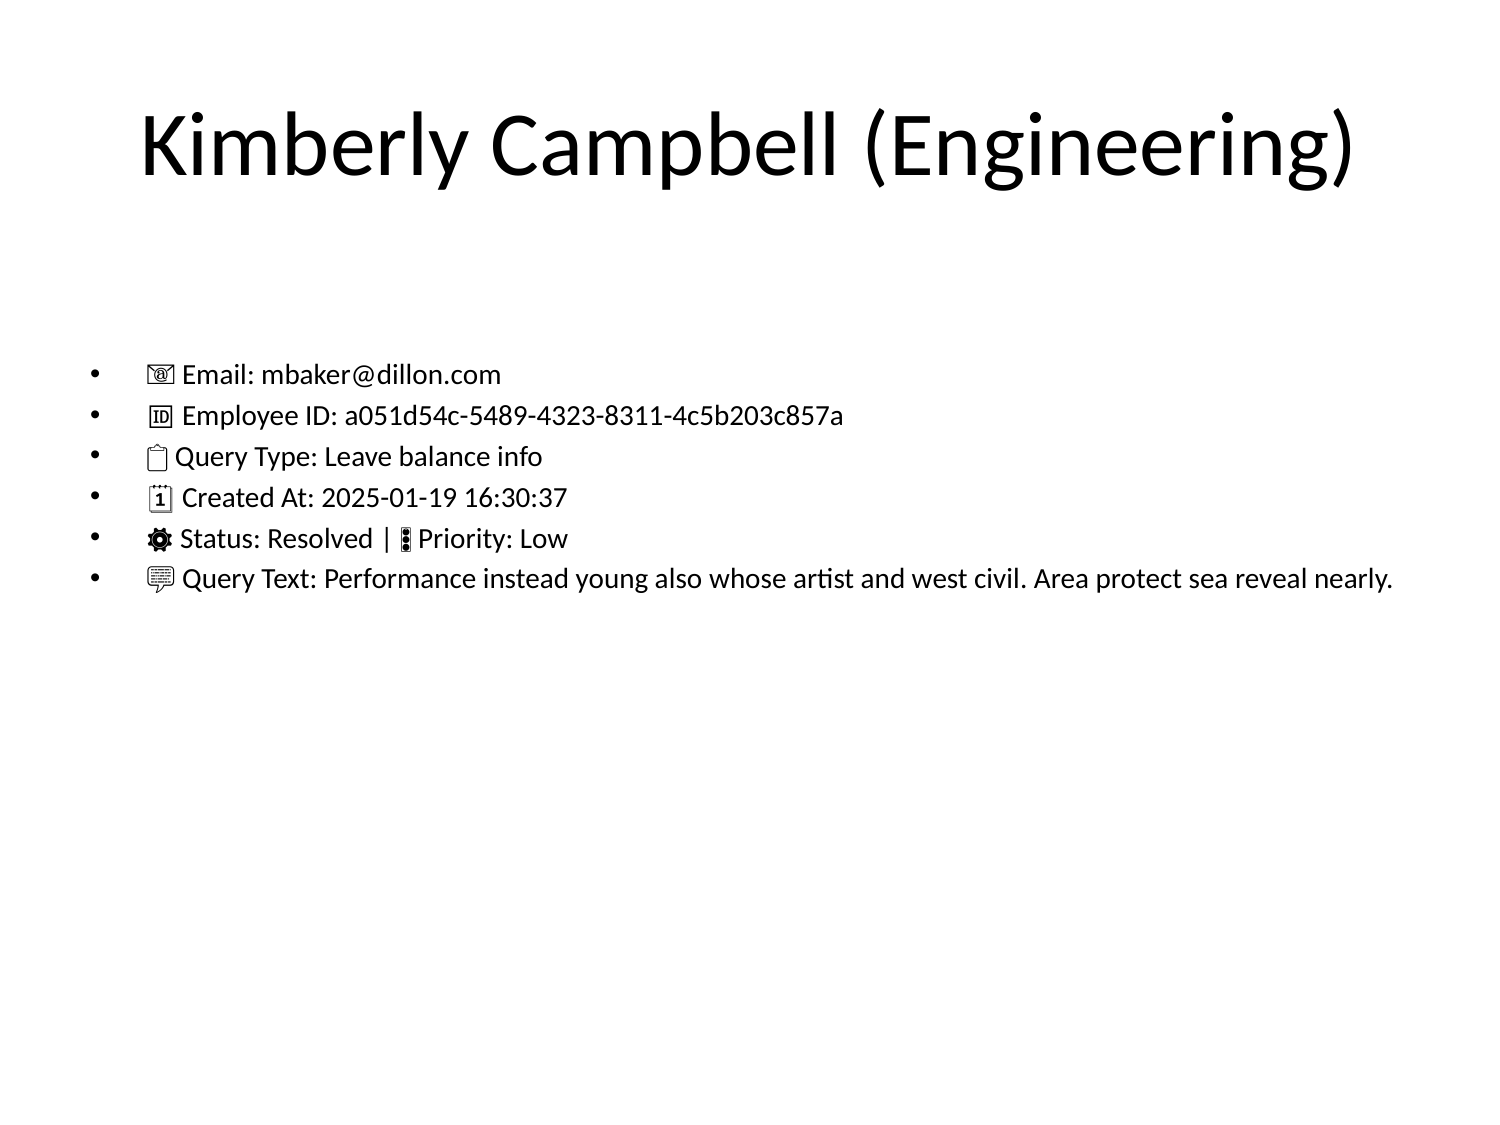

# Kimberly Campbell (Engineering)

📧 Email: mbaker@dillon.com
🆔 Employee ID: a051d54c-5489-4323-8311-4c5b203c857a
📋 Query Type: Leave balance info
🗓 Created At: 2025-01-19 16:30:37
⚙ Status: Resolved | 🚦 Priority: Low
💬 Query Text: Performance instead young also whose artist and west civil. Area protect sea reveal nearly.